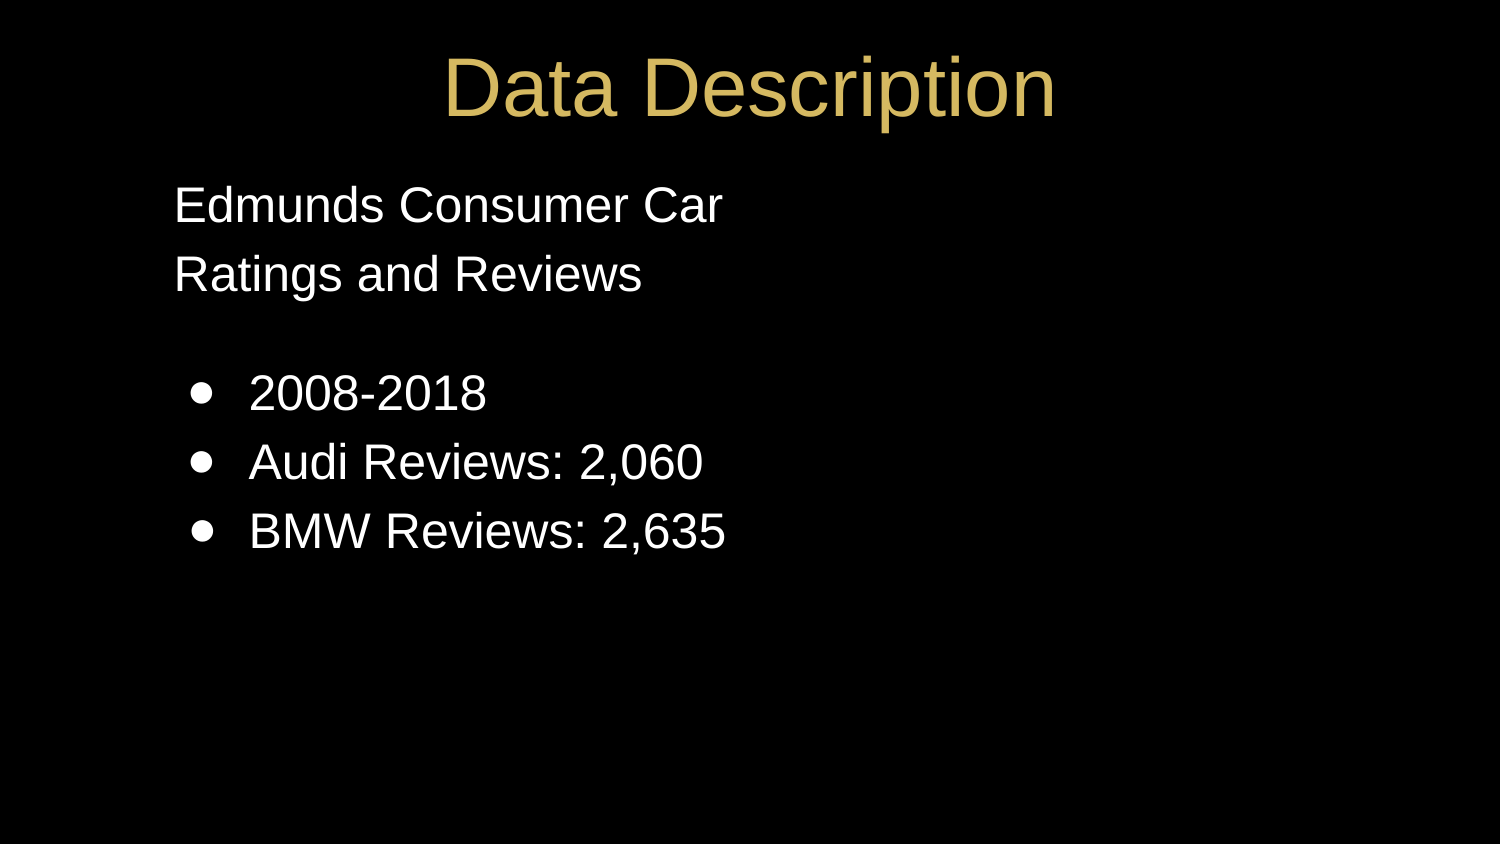

# Data Description
Edmunds Consumer Car Ratings and Reviews
2008-2018
Audi Reviews: 2,060
BMW Reviews: 2,635